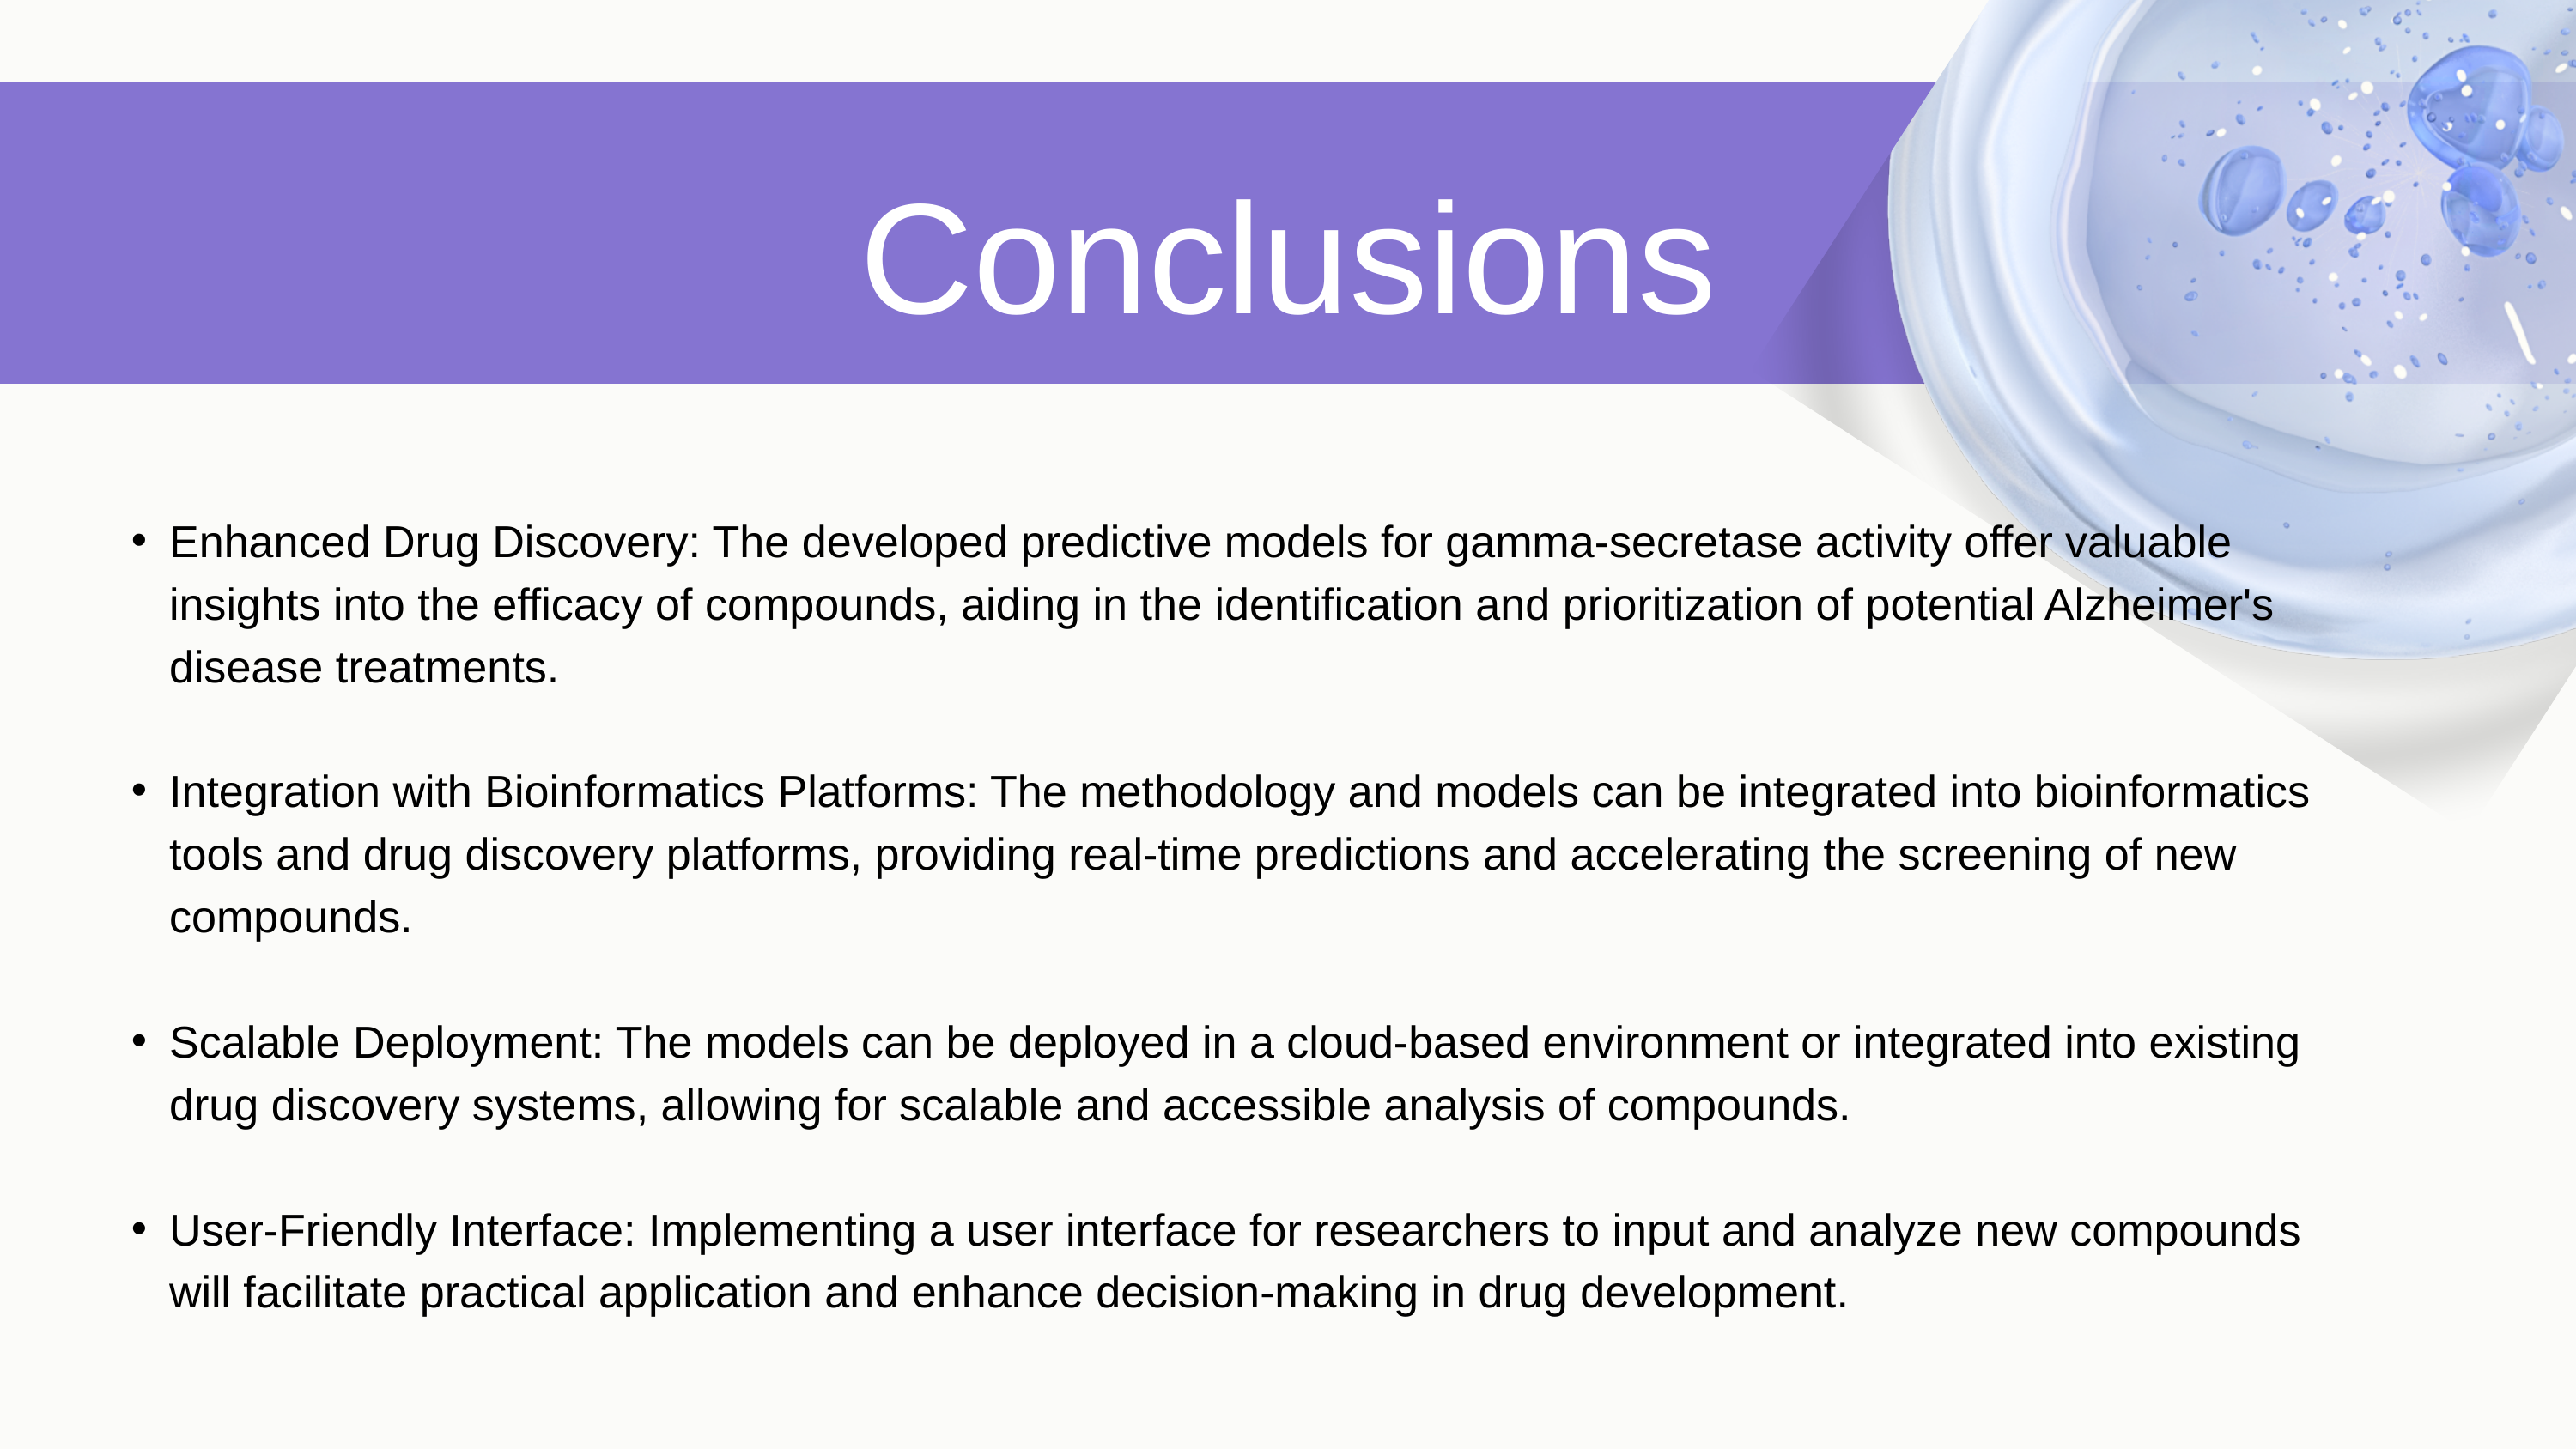

Conclusions
Enhanced Drug Discovery: The developed predictive models for gamma-secretase activity offer valuable insights into the efficacy of compounds, aiding in the identification and prioritization of potential Alzheimer's disease treatments.

Integration with Bioinformatics Platforms: The methodology and models can be integrated into bioinformatics tools and drug discovery platforms, providing real-time predictions and accelerating the screening of new compounds.

Scalable Deployment: The models can be deployed in a cloud-based environment or integrated into existing drug discovery systems, allowing for scalable and accessible analysis of compounds.

User-Friendly Interface: Implementing a user interface for researchers to input and analyze new compounds will facilitate practical application and enhance decision-making in drug development.